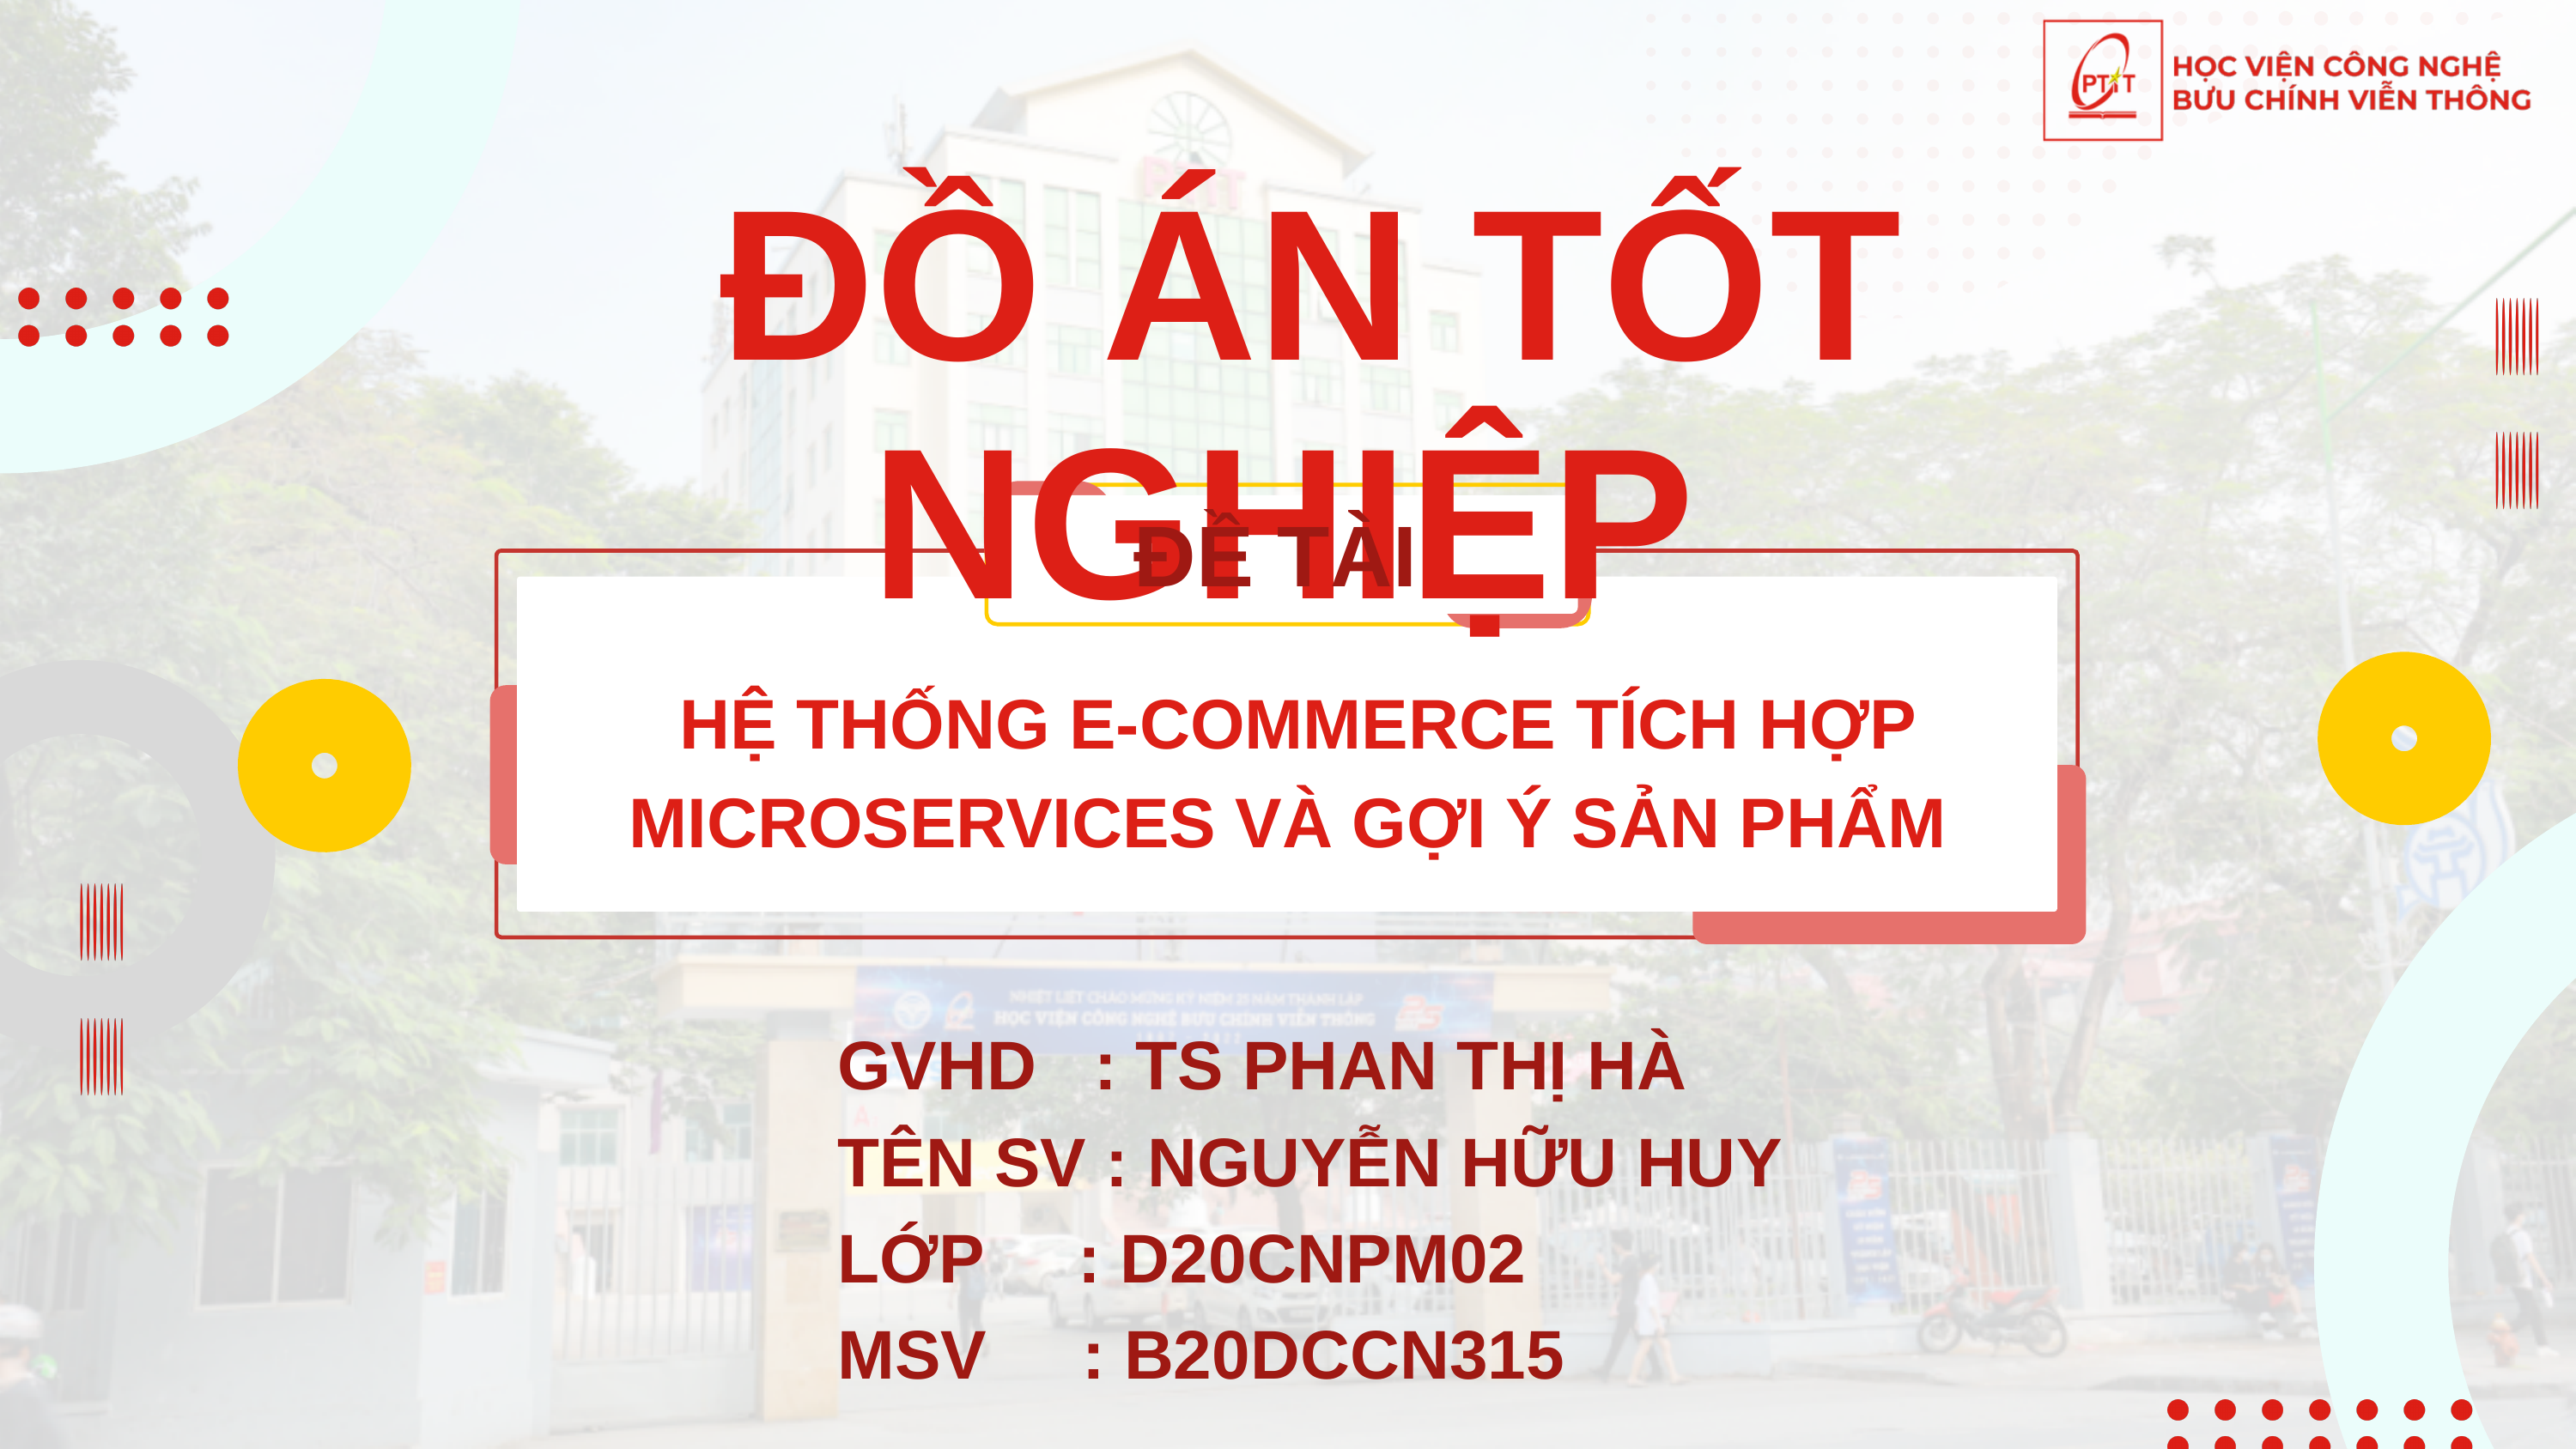

ĐỒ ÁN TỐT NGHIỆP

ĐỀ TÀI

 HỆ THỐNG E-COMMERCE TÍCH HỢP MICROSERVICES VÀ GỢI Ý SẢN PHẨM

GVHD   : TS PHAN THỊ HÀ
TÊN SV : NGUYỄN HỮU HUY
LỚP     : D20CNPM02
MSV     : B20DCCN315